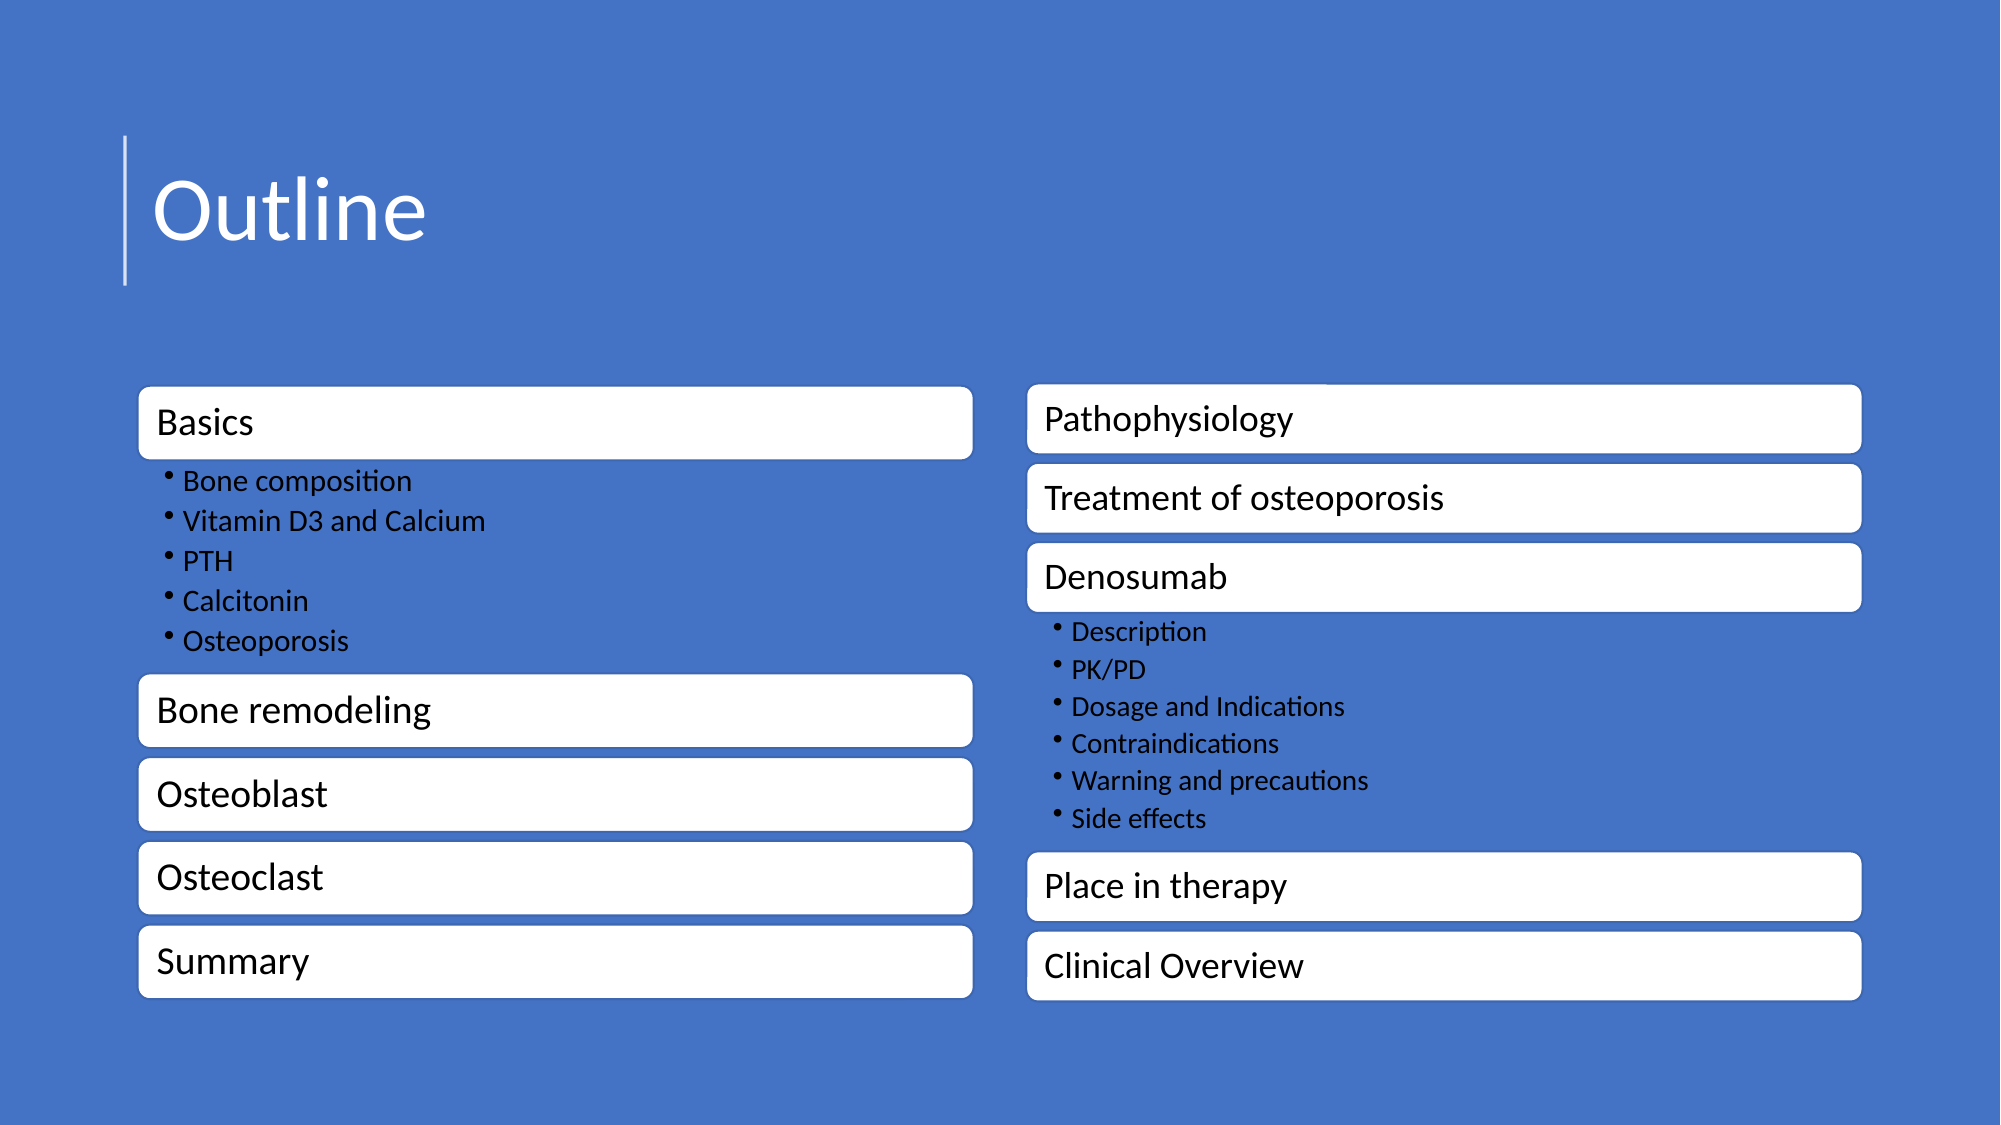

# Outline
Basics
Bone composition
Vitamin D3 and Calcium
PTH
Calcitonin
Osteoporosis
Bone remodeling
Osteoblast
Osteoclast
Summary
Pathophysiology
Treatment of osteoporosis
Denosumab
Description
PK/PD
Dosage and Indications
Contraindications
Warning and precautions
Side effects
Place in therapy
Clinical Overview